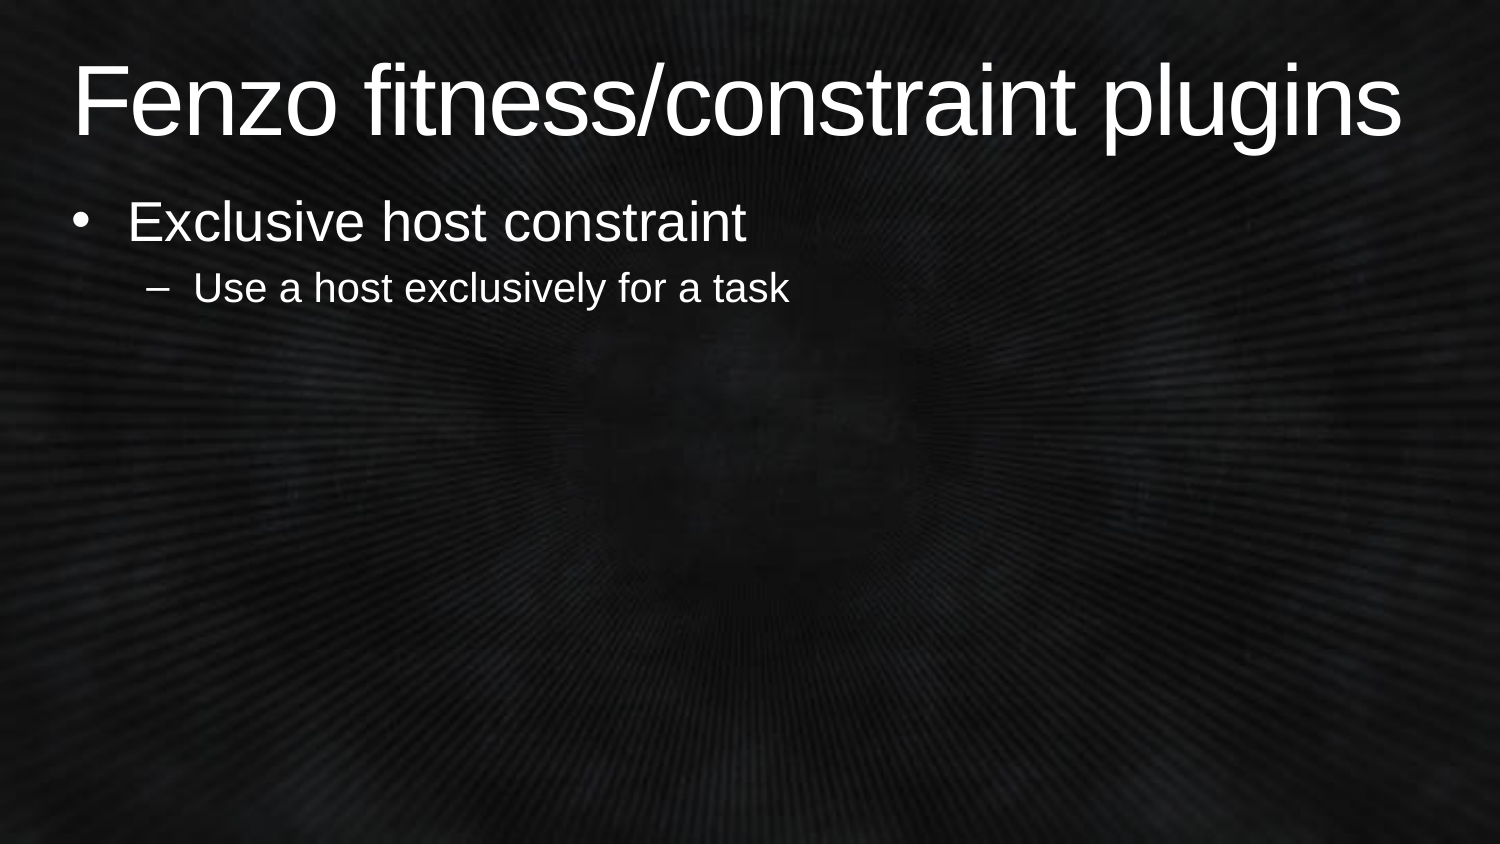

# Fenzo fitness/constraint plugins
Exclusive host constraint
Use a host exclusively for a task